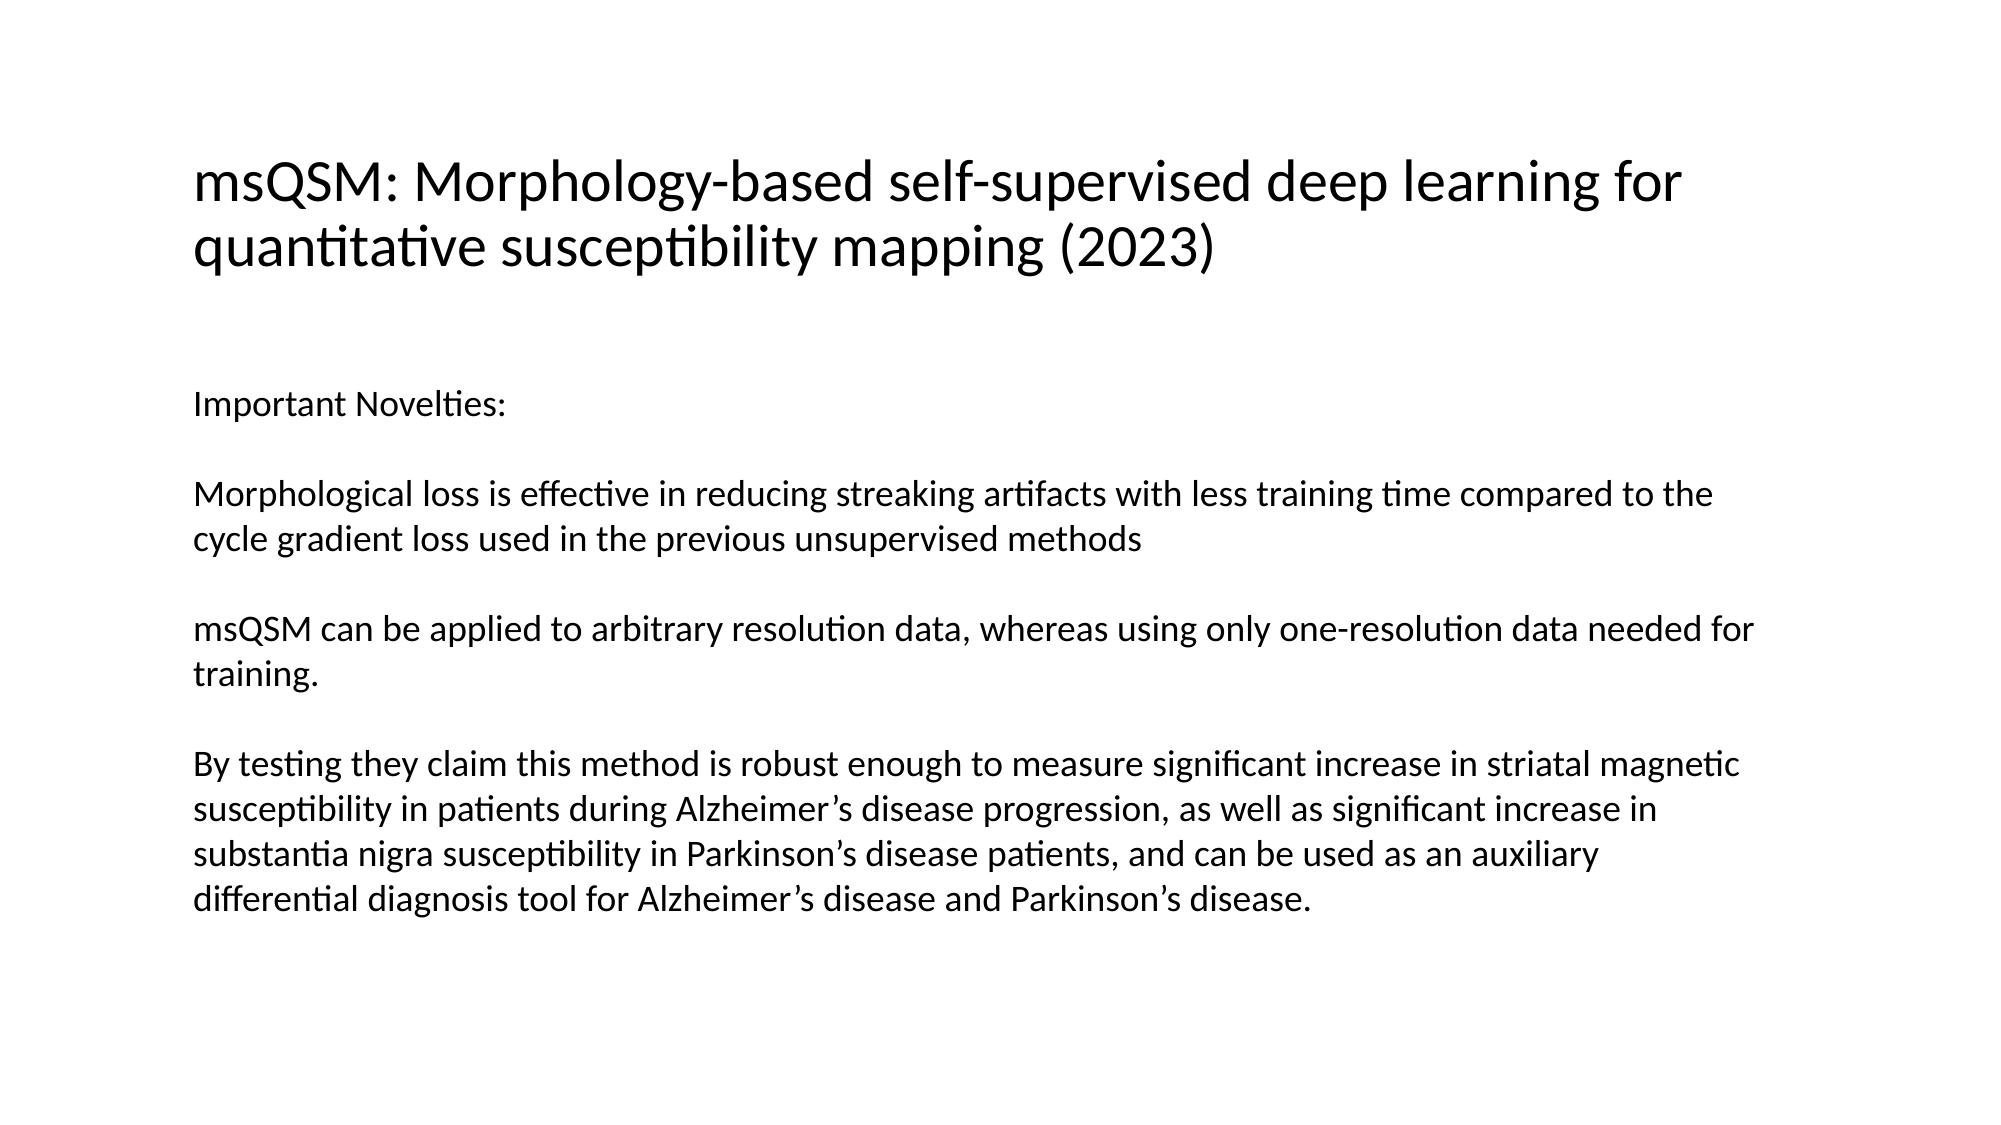

# msQSM: Morphology-based self-supervised deep learning for quantitative susceptibility mapping (2023)
Important Novelties:

Morphological loss is effective in reducing streaking artifacts with less training time compared to the cycle gradient loss used in the previous unsupervised methods

msQSM can be applied to arbitrary resolution data, whereas using only one-resolution data needed for training.

By testing they claim this method is robust enough to measure significant increase in striatal magnetic susceptibility in patients during Alzheimer’s disease progression, as well as significant increase in substantia nigra susceptibility in Parkinson’s disease patients, and can be used as an auxiliary differential diagnosis tool for Alzheimer’s disease and Parkinson’s disease.